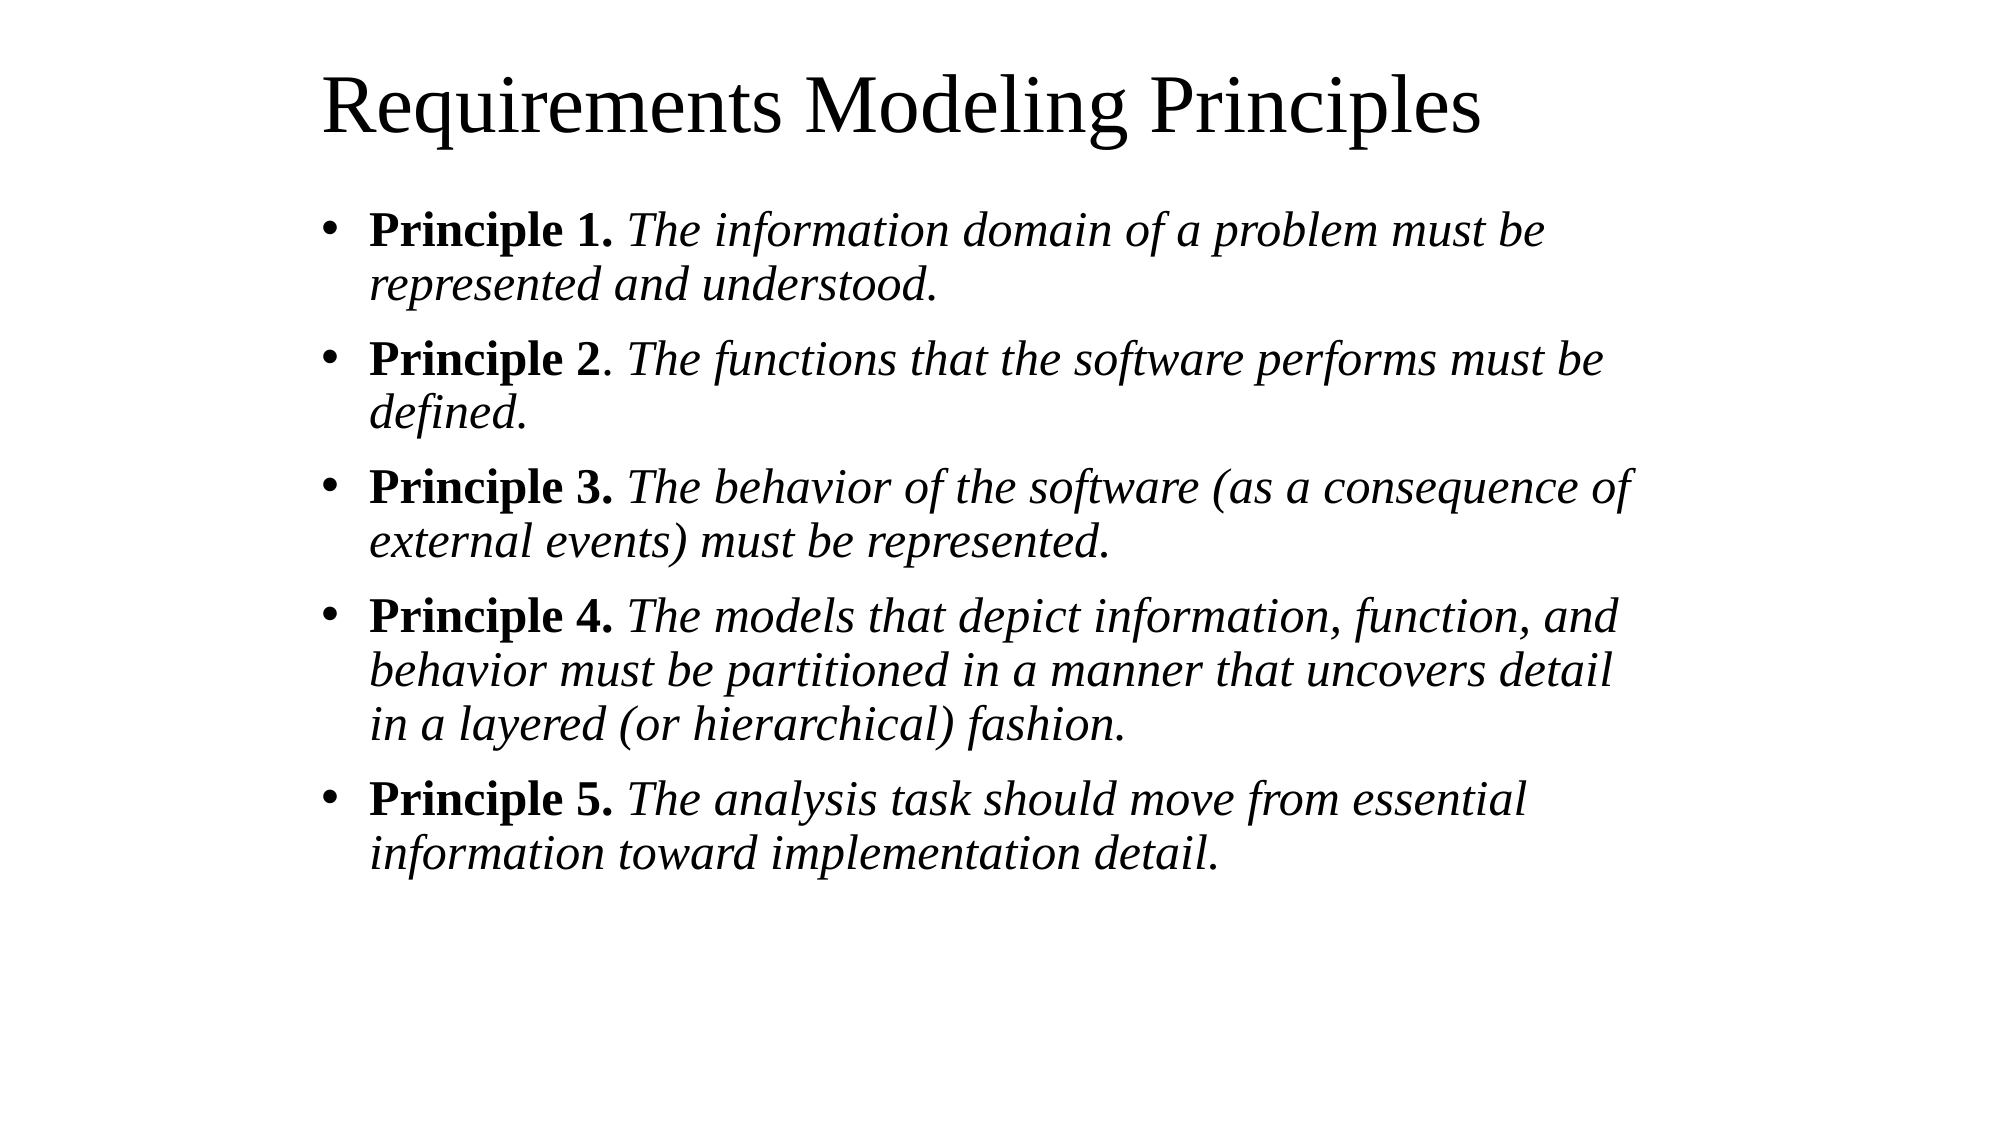

# Requirements Modeling Principles
Principle 1. The information domain of a problem must be represented and understood.
Principle 2. The functions that the software performs must be defined.
Principle 3. The behavior of the software (as a consequence of external events) must be represented.
Principle 4. The models that depict information, function, and behavior must be partitioned in a manner that uncovers detail in a layered (or hierarchical) fashion.
Principle 5. The analysis task should move from essential information toward implementation detail.
56